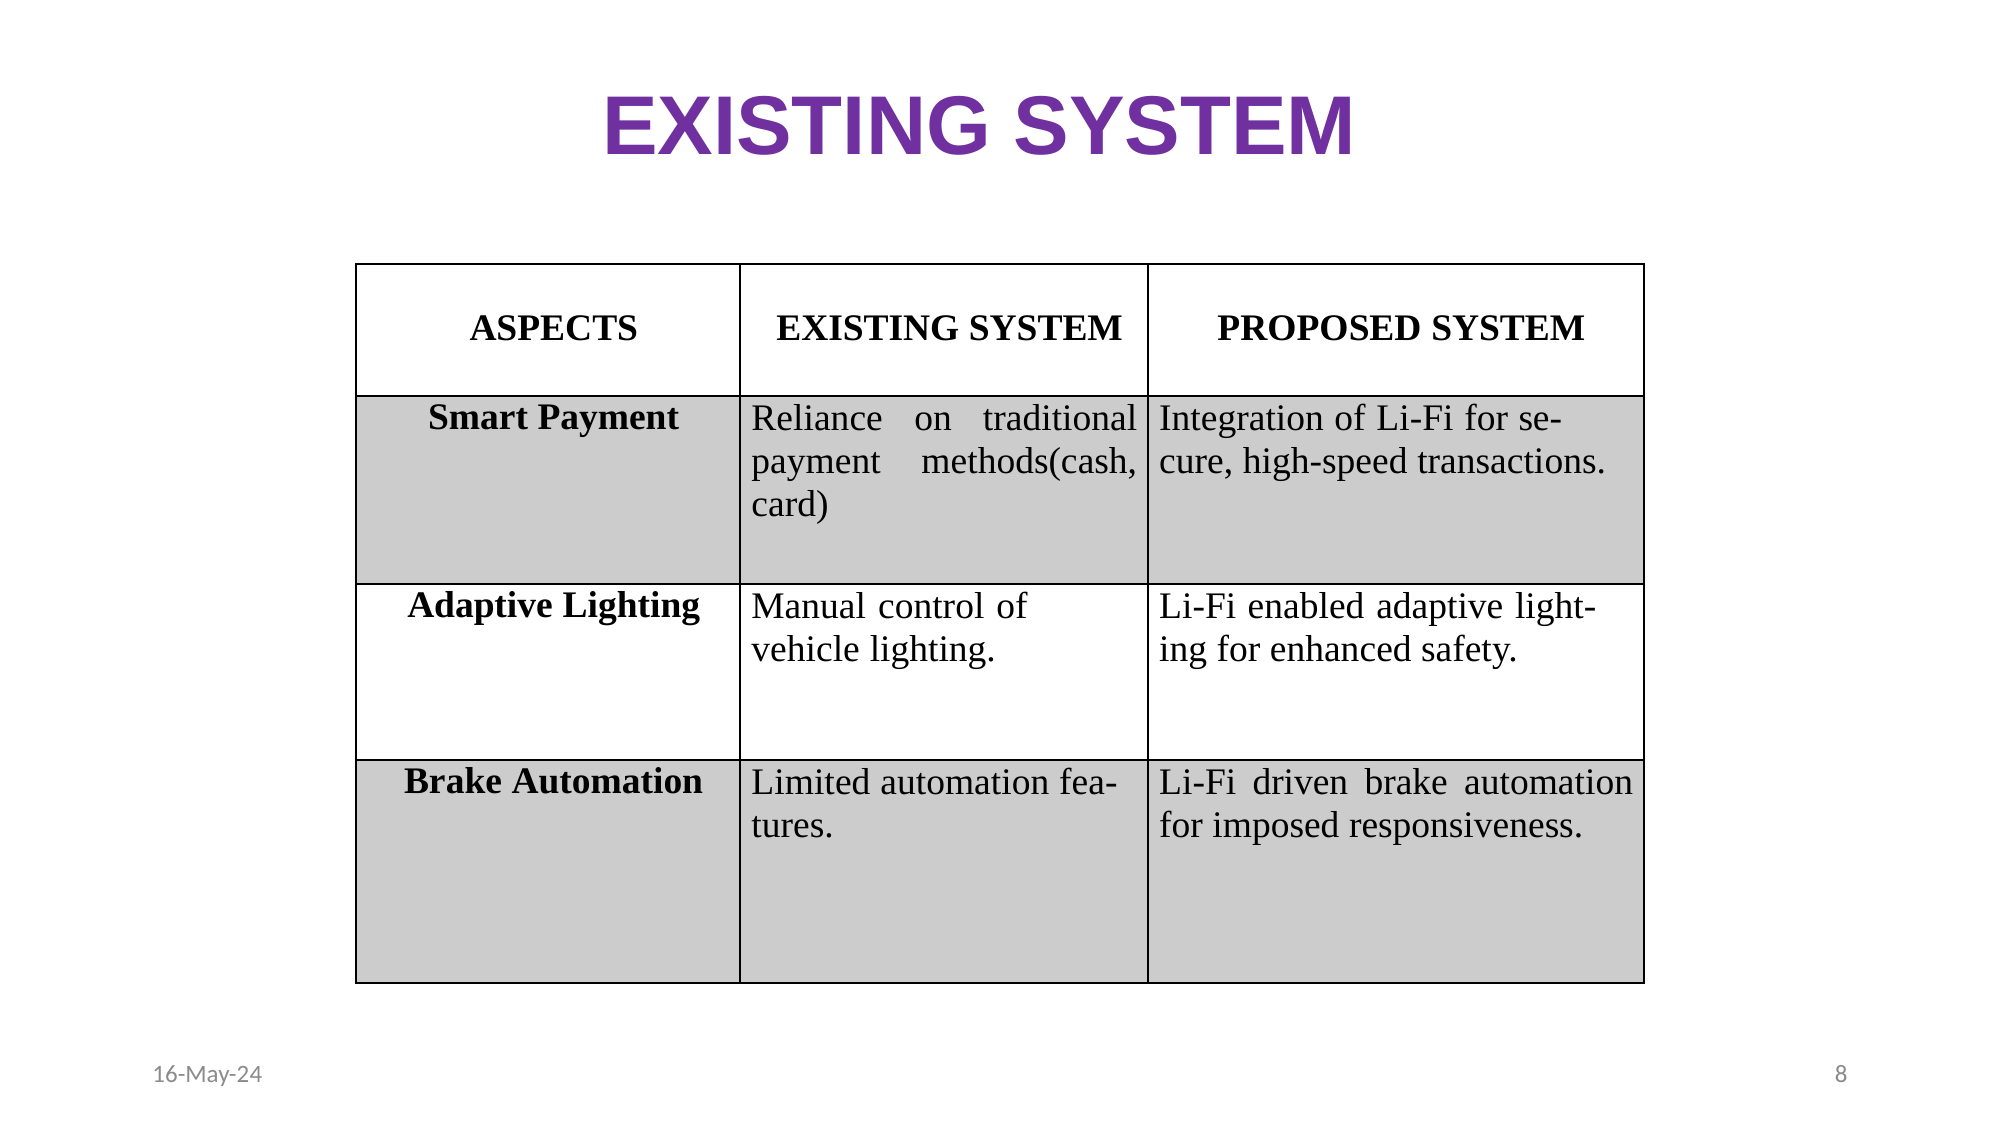

EXISTING SYSTEM
| ASPECTS | EXISTING SYSTEM | PROPOSED SYSTEM |
| --- | --- | --- |
| Smart Payment | Reliance on traditional payment methods(cash, card) | Integration of Li-Fi for se- cure, high-speed transactions. |
| Adaptive Lighting | Manual control of vehicle lighting. | Li-Fi enabled adaptive light- ing for enhanced safety. |
| Brake Automation | Limited automation fea- tures. | Li-Fi driven brake automation for imposed responsiveness. |
16-May-24
8